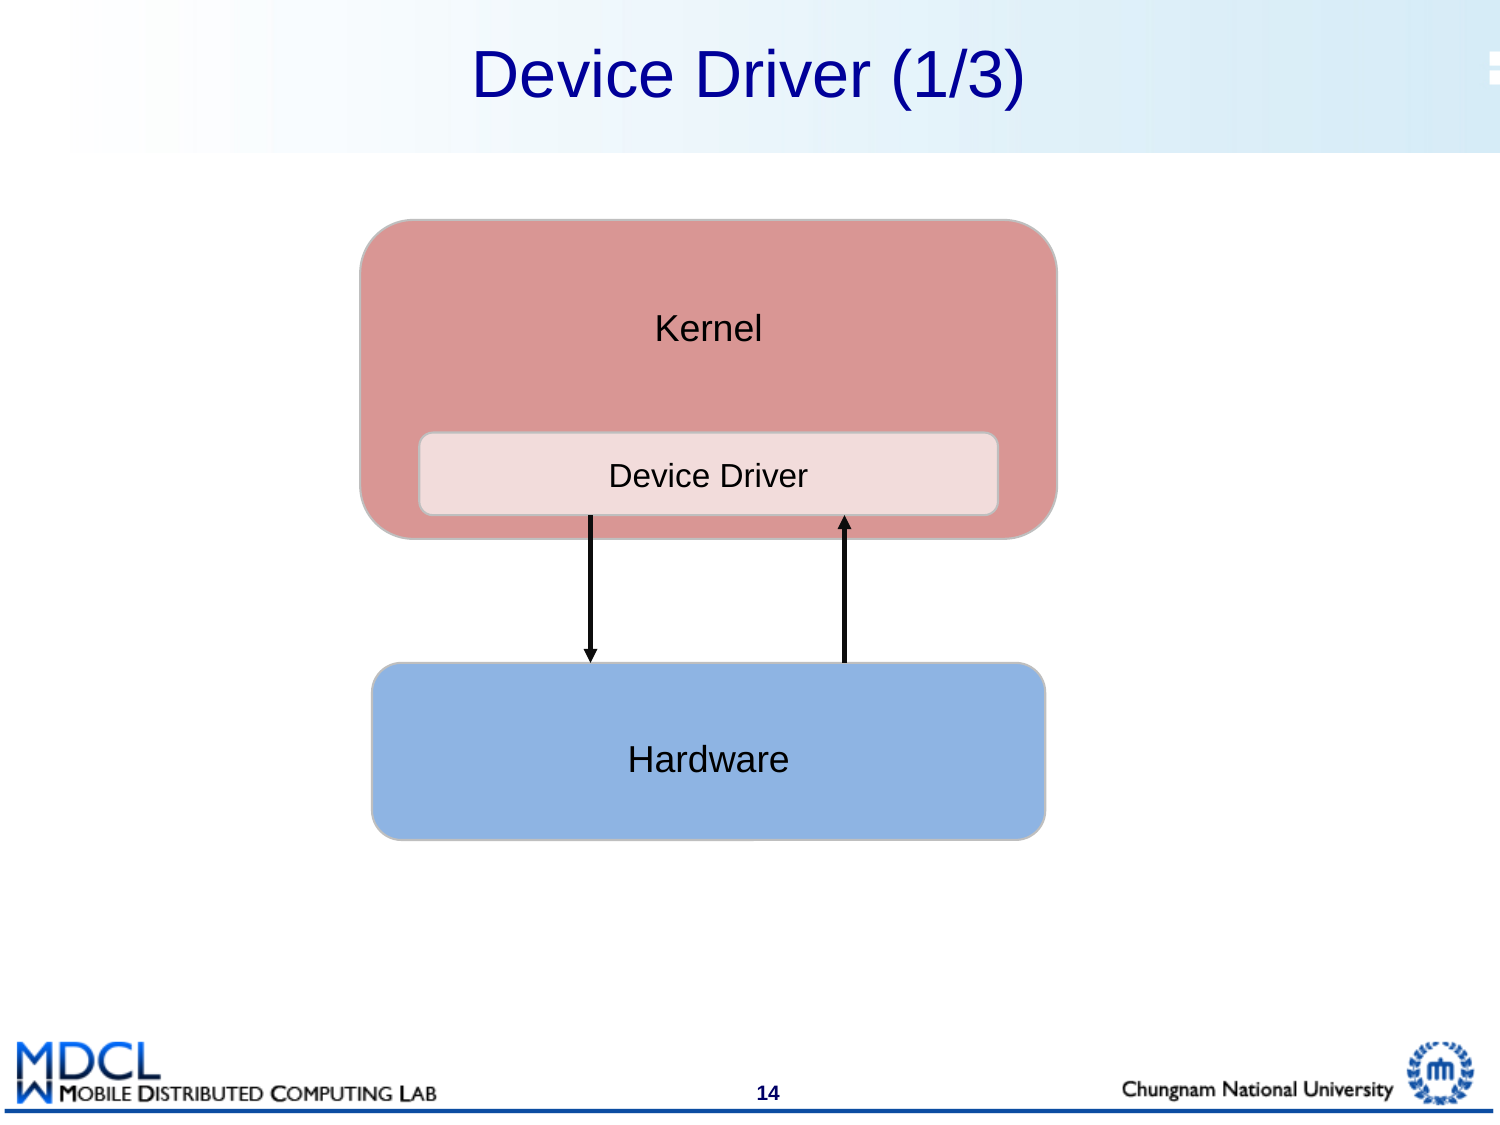

# Device Driver (1/3)

Kernel
Device Driver

Hardware